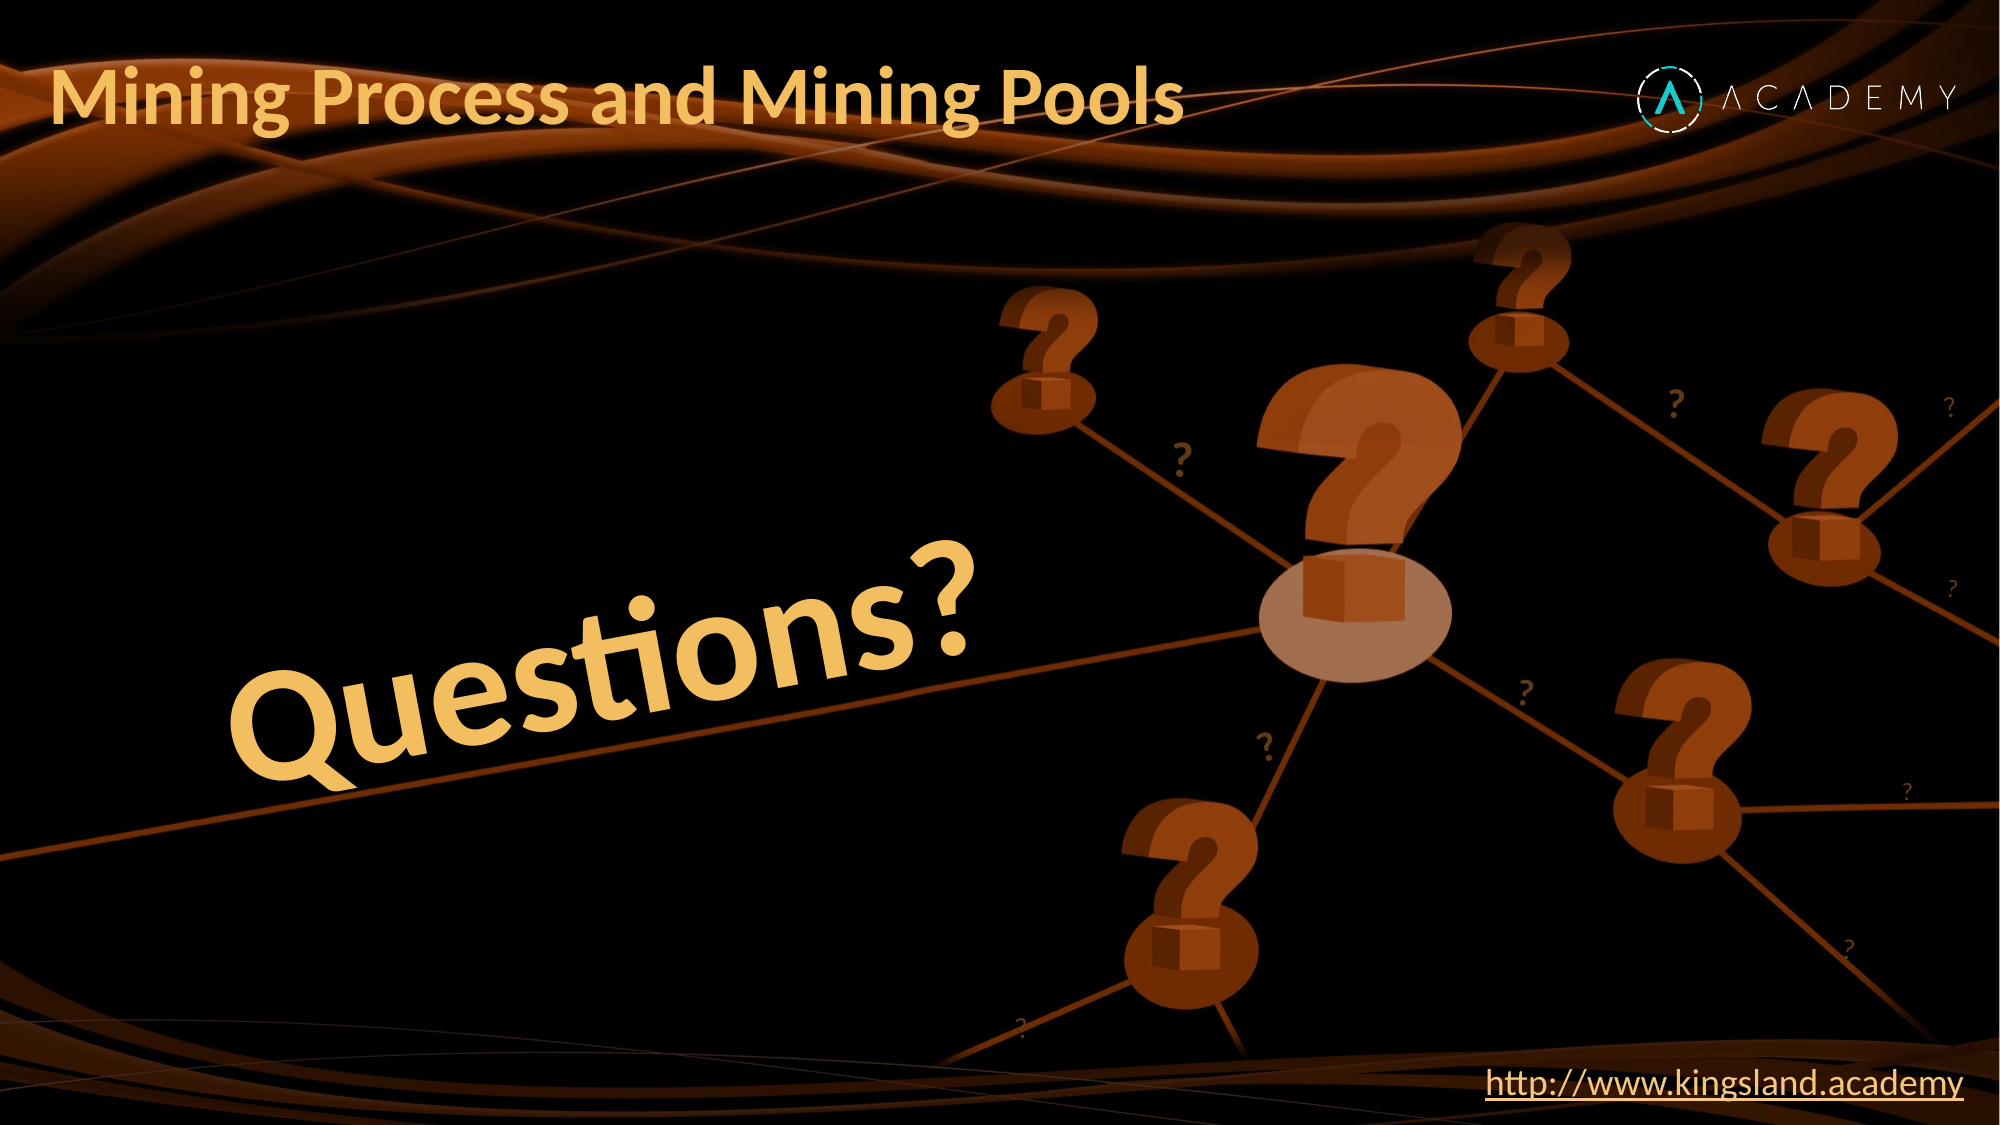

# Mining Process and Mining Pools
http://www.kingsland.academy